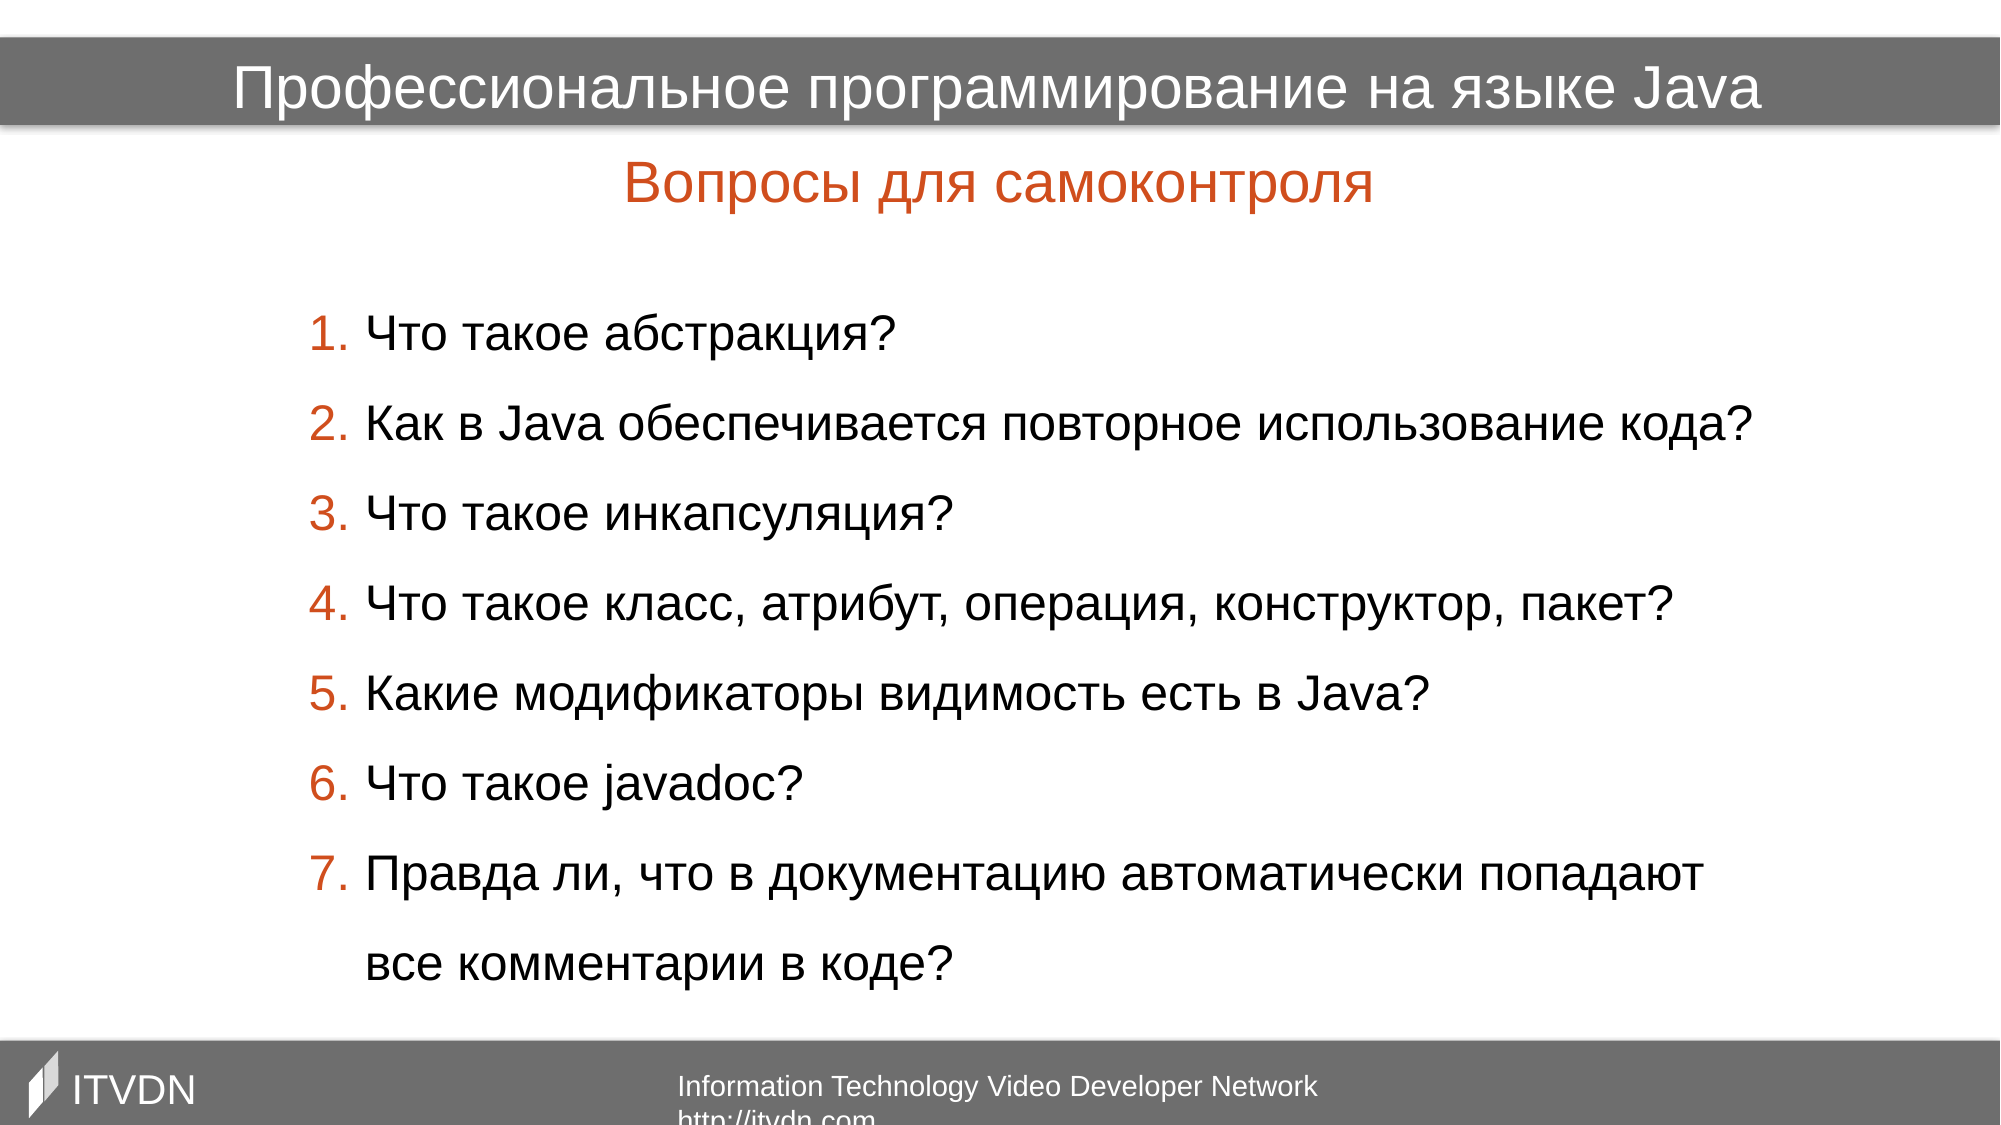

Профессиональное программирование на языке Java
Вопросы для самоконтроля
Что такое абстракция?
Как в Java обеспечивается повторное использование кода?
Что такое инкапсуляция?
Что такое класс, атрибут, операция, конструктор, пакет?
Какие модификаторы видимость есть в Java?
Что такое javadoc?
Правда ли, что в документацию автоматически попадают все комментарии в коде?

ITVDN
Information Technology Video Developer Network                                                       http://itvdn.com